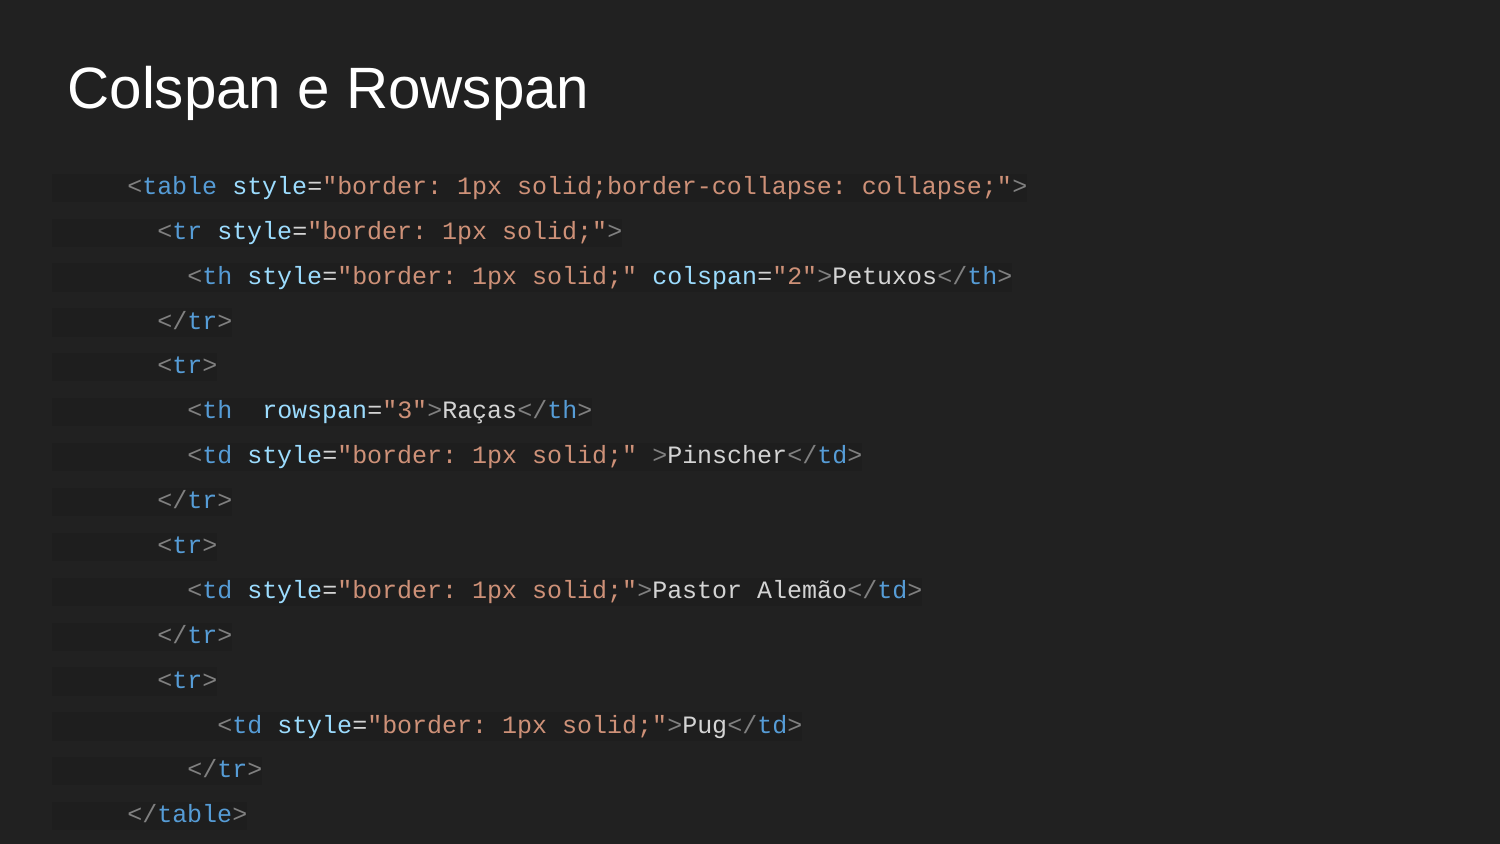

Colspan e Rowspan
     <table style="border: 1px solid;border-collapse: collapse;">
       <tr style="border: 1px solid;">
         <th style="border: 1px solid;" colspan="2">Petuxos</th>
       </tr>
       <tr>
         <th  rowspan="3">Raças</th>
         <td style="border: 1px solid;" >Pinscher</td>
       </tr>
       <tr>
         <td style="border: 1px solid;">Pastor Alemão</td>
       </tr>
       <tr>
           <td style="border: 1px solid;">Pug</td>
         </tr>
     </table>